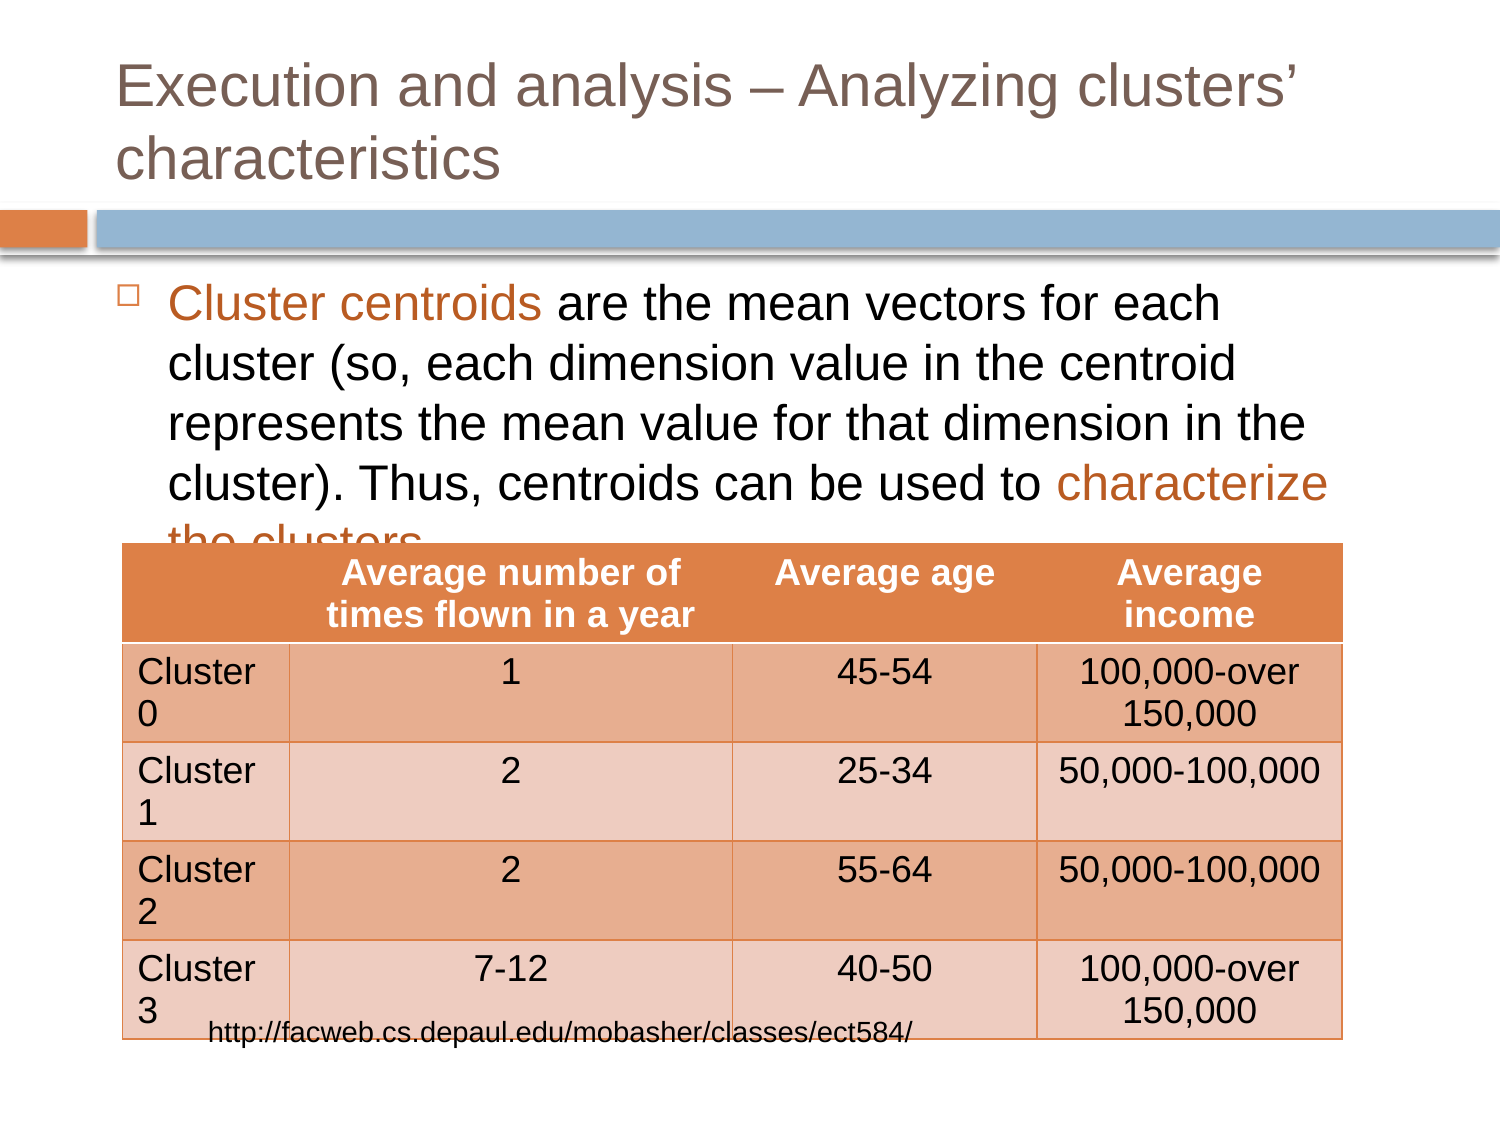

# Execution and analysis – Analyzing clusters’ characteristics
Cluster centroids are the mean vectors for each cluster (so, each dimension value in the centroid represents the mean value for that dimension in the cluster). Thus, centroids can be used to characterize the clusters

|  | Average number of times flown in a year | Average age | Average income |
| --- | --- | --- | --- |
| Cluster 0 | 1 | 45-54 | 100,000-over 150,000 |
| Cluster 1 | 2 | 25-34 | 50,000-100,000 |
| Cluster 2 | 2 | 55-64 | 50,000-100,000 |
| Cluster 3 | 7-12 | 40-50 | 100,000-over 150,000 |
http://facweb.cs.depaul.edu/mobasher/classes/ect584/